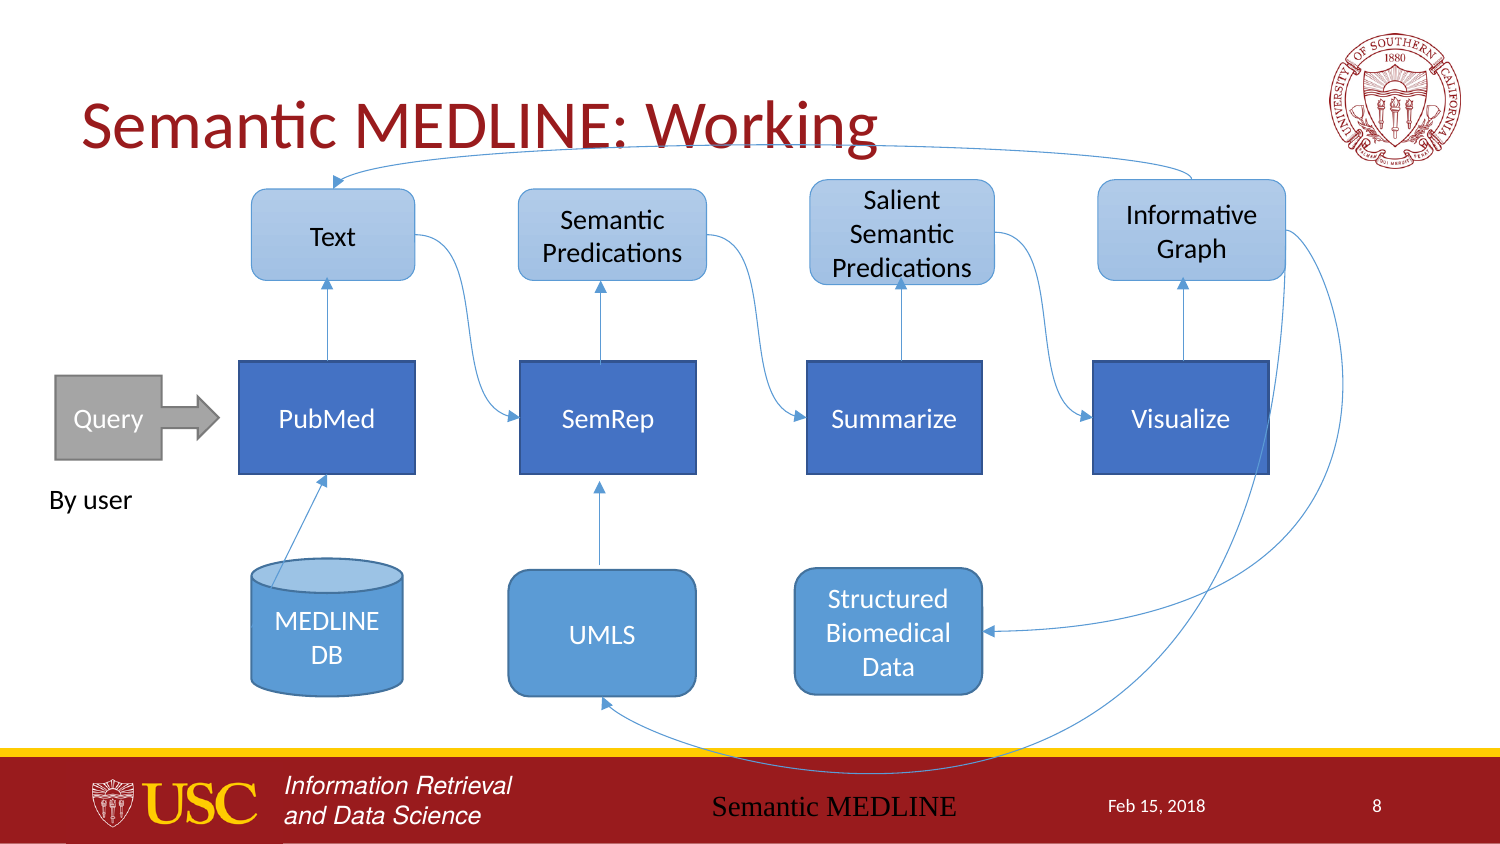

# Semantic MEDLINE: Working
Salient Semantic Predications
Informative Graph
Text
Semantic Predications
PubMed
SemRep
Summarize
Visualize
Query
By user
MEDLINEDB
Structured Biomedical Data
UMLS
Semantic MEDLINE
Feb 15, 2018
8